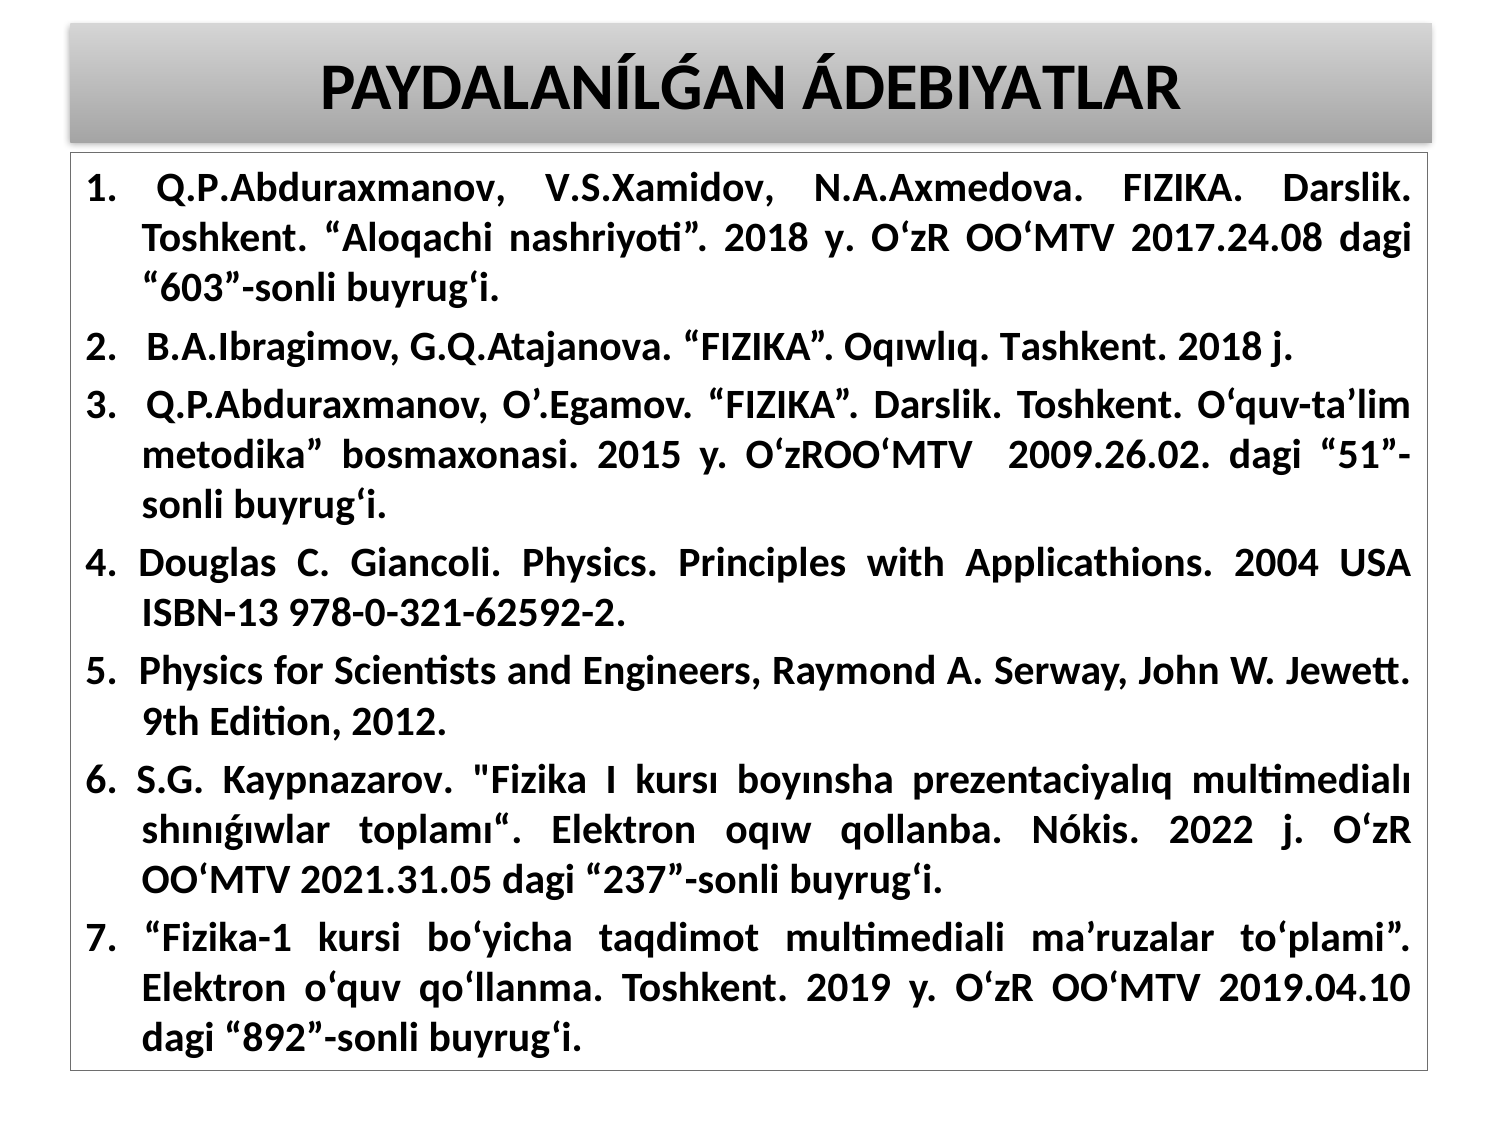

# PAYDALANÍLǴAN ÁDEBIYAТLAR
1. Q.P.Abduraxmanov, V.S.Xamidov, N.A.Axmedova. FIZIKA. Darslik. Toshkent. “Aloqachi nashriyoti”. 2018 y. O‘zR OO‘MTV 2017.24.08 dagi “603”-sonli buyrug‘i.
2.   B.A.Ibragimov, G.Q.Atajanova. “FIZIKA”. Oqıwlıq. Tashkent. 2018 j.
3.  Q.P.Abduraxmanov, O’.Egamov. “FIZIKA”. Darslik. Toshkent. O‘quv-ta’lim metodika” bosmaxonasi. 2015 y. O‘zROO‘MTV  2009.26.02. dagi “51”-sonli buyrug‘i.
4. Douglas C. Giancoli. Physics. Principles with Applicathions. 2004 USA ISBN-13 978-0-321-62592-2.
5.  Physics for Scientists and Engineers, Raymond A. Serway, John W. Jewett. 9th Edition, 2012.
6. S.G. Kaypnazarov. "Fizika I kursı boyınsha prezentaciyalıq multimedialı shınıǵıwlar toplamı“. Elektron oqıw qollanba. Nókis. 2022 j. O‘zR OO‘MTV 2021.31.05 dagi “237”-sonli buyrug‘i.
7. “Fizika-1 kursi bo‘yicha taqdimot multimediali ma’ruzalar to‘plami”. Elektron o‘quv qo‘llanma. Toshkent. 2019 y. O‘zR OO‘MTV 2019.04.10 dagi “892”-sonli buyrug‘i.